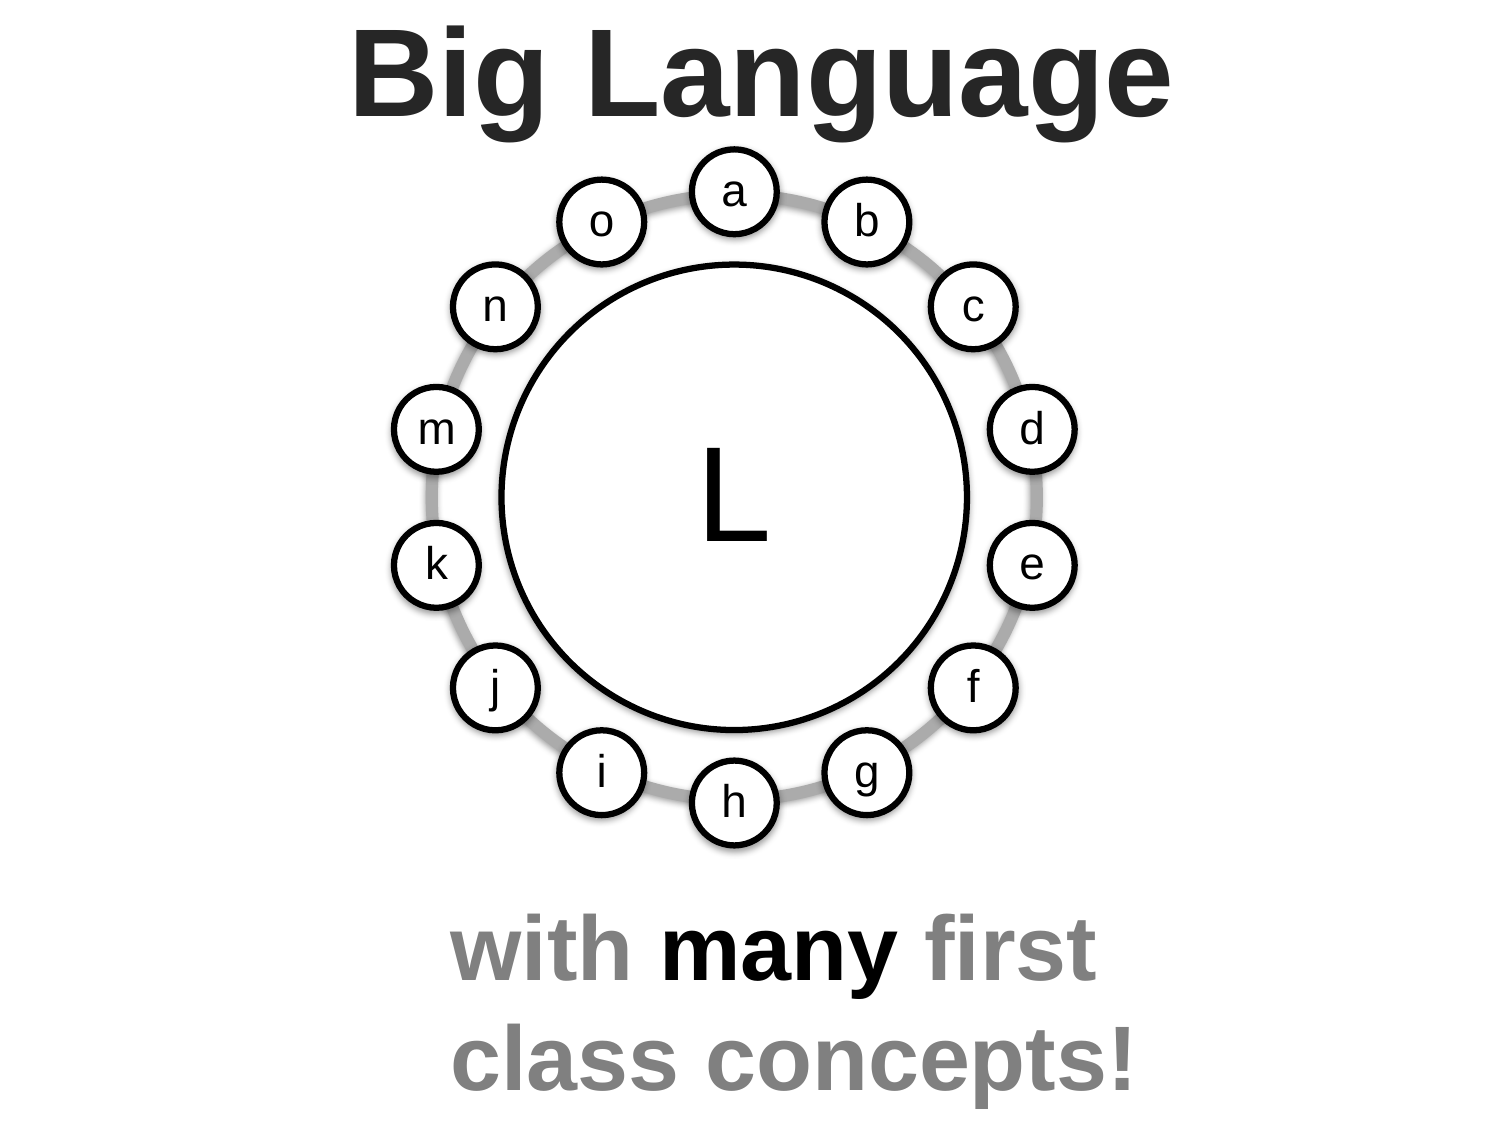

Big Language
L
a
b
c
d
e
f
g
h
i
j
k
m
n
o
with many first
class concepts!